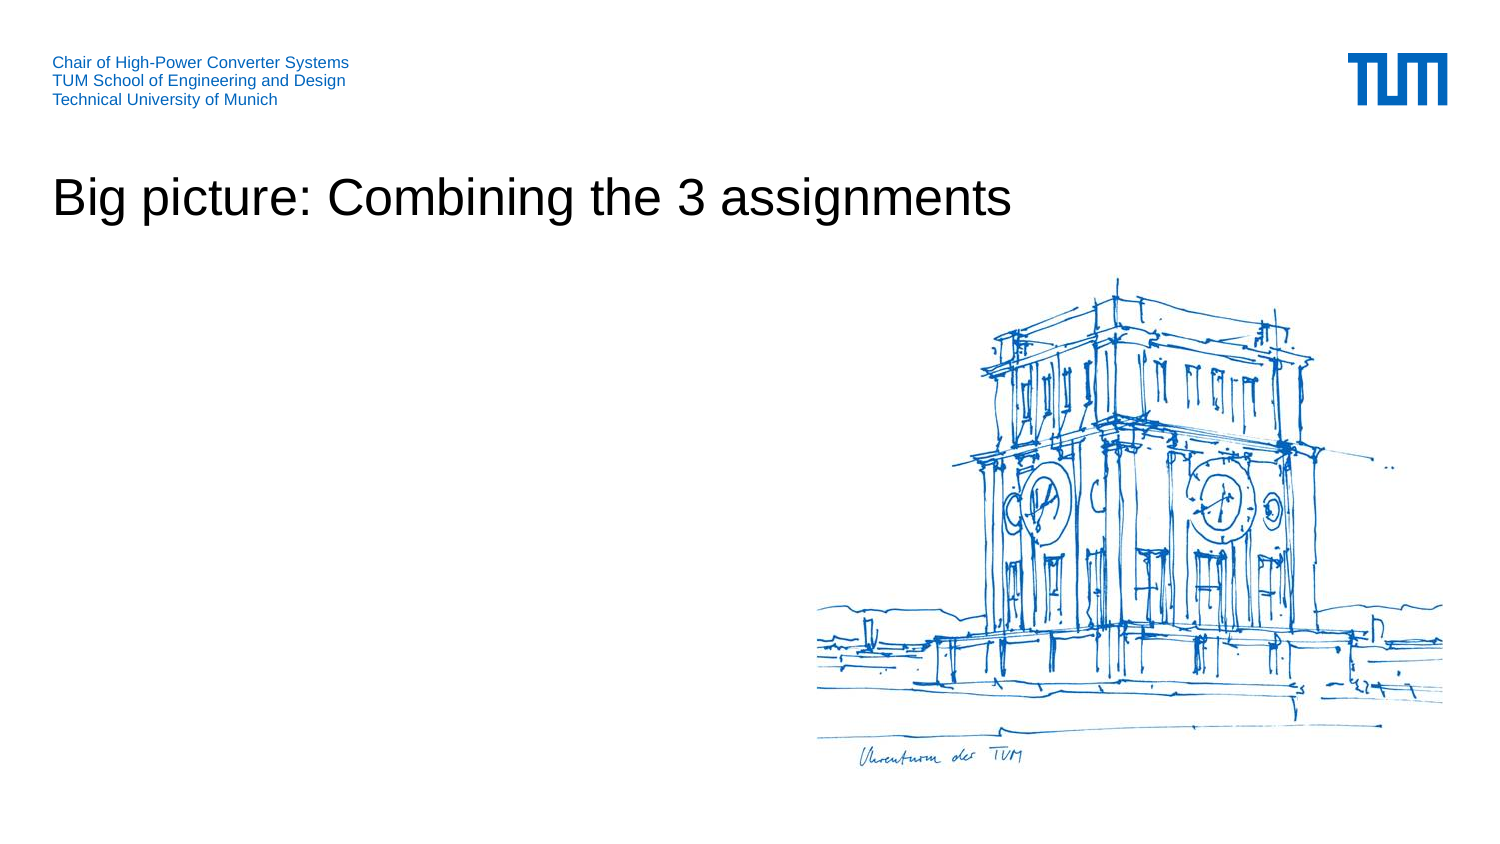

# Big picture: Combining the 3 assignments